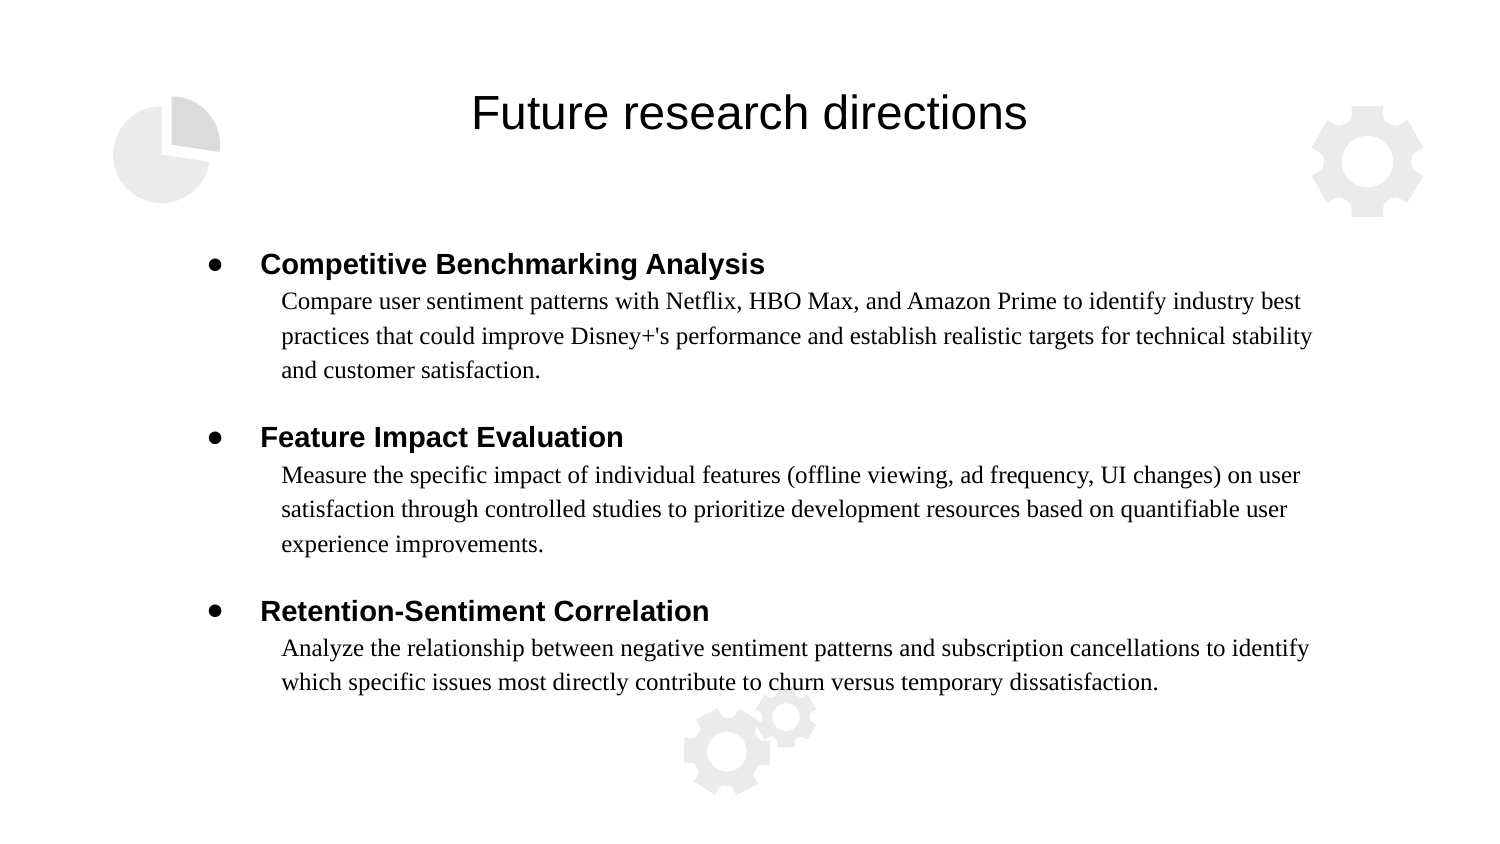

Future research directions
Competitive Benchmarking Analysis
Compare user sentiment patterns with Netflix, HBO Max, and Amazon Prime to identify industry best practices that could improve Disney+'s performance and establish realistic targets for technical stability and customer satisfaction.

Feature Impact Evaluation
Measure the specific impact of individual features (offline viewing, ad frequency, UI changes) on user satisfaction through controlled studies to prioritize development resources based on quantifiable user experience improvements.

Retention-Sentiment Correlation
Analyze the relationship between negative sentiment patterns and subscription cancellations to identify which specific issues most directly contribute to churn versus temporary dissatisfaction.